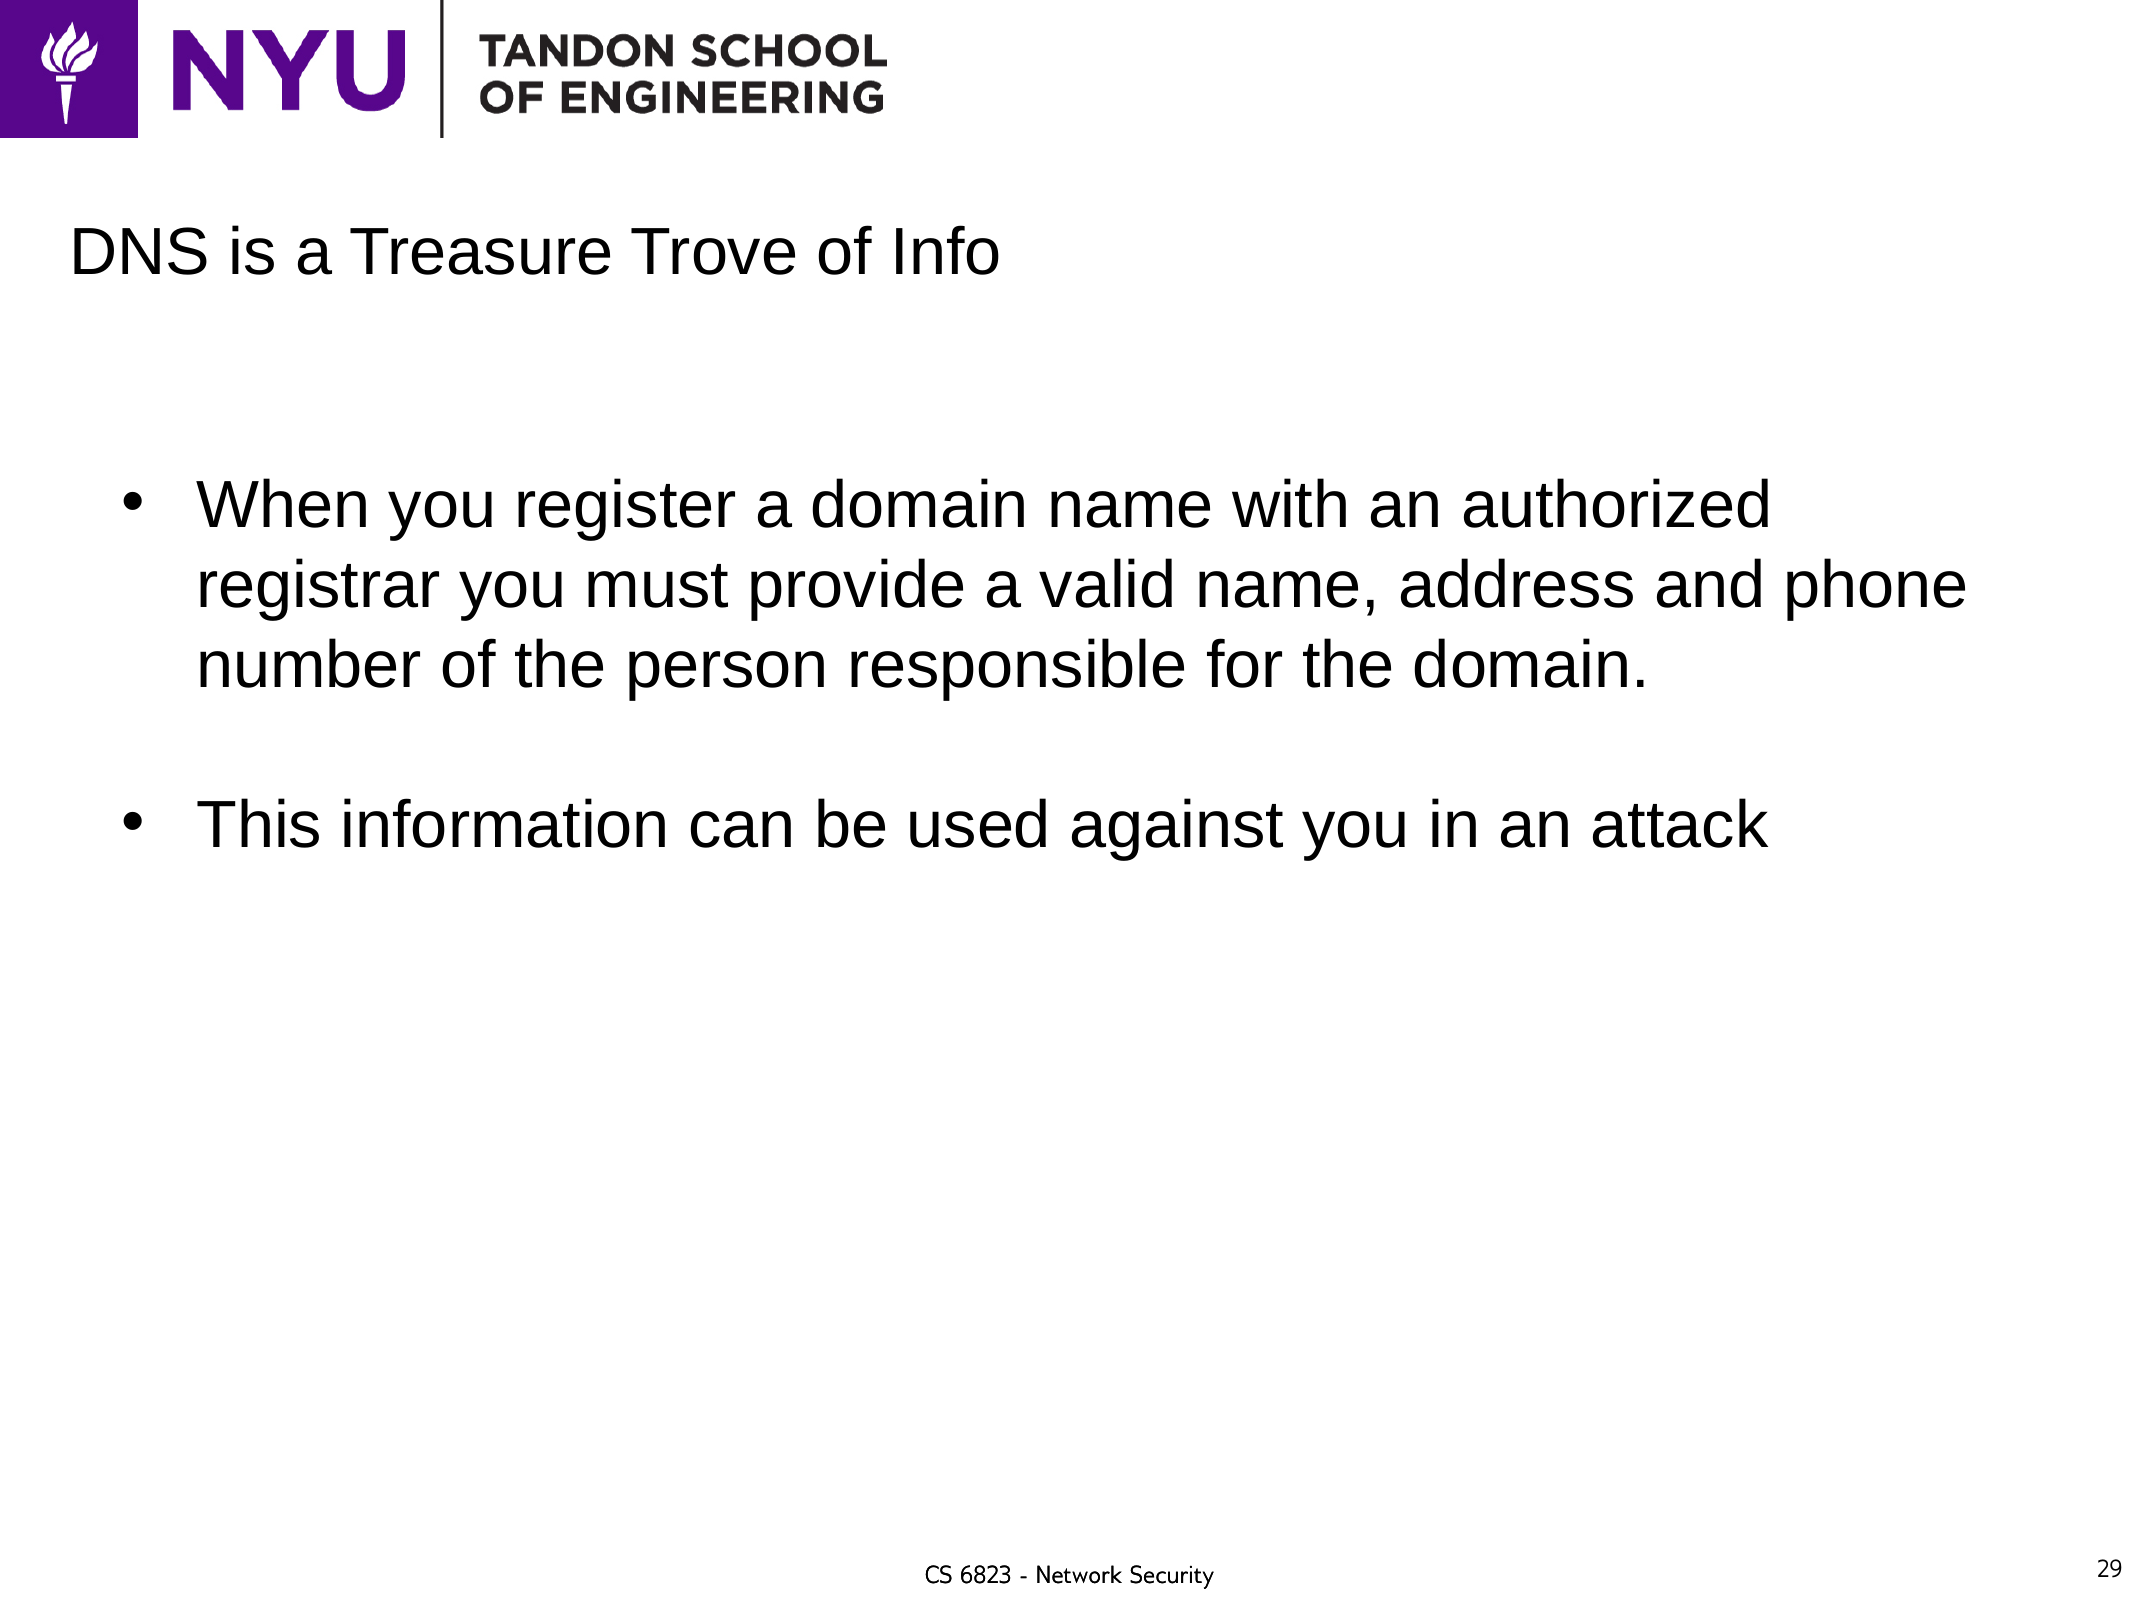

# DNS is a Treasure Trove of Info

When you register a domain name with an authorized registrar you must provide a valid name, address and phone number of the person responsible for the domain.

This information can be used against you in an attack
29
CS 6823 - Network Security